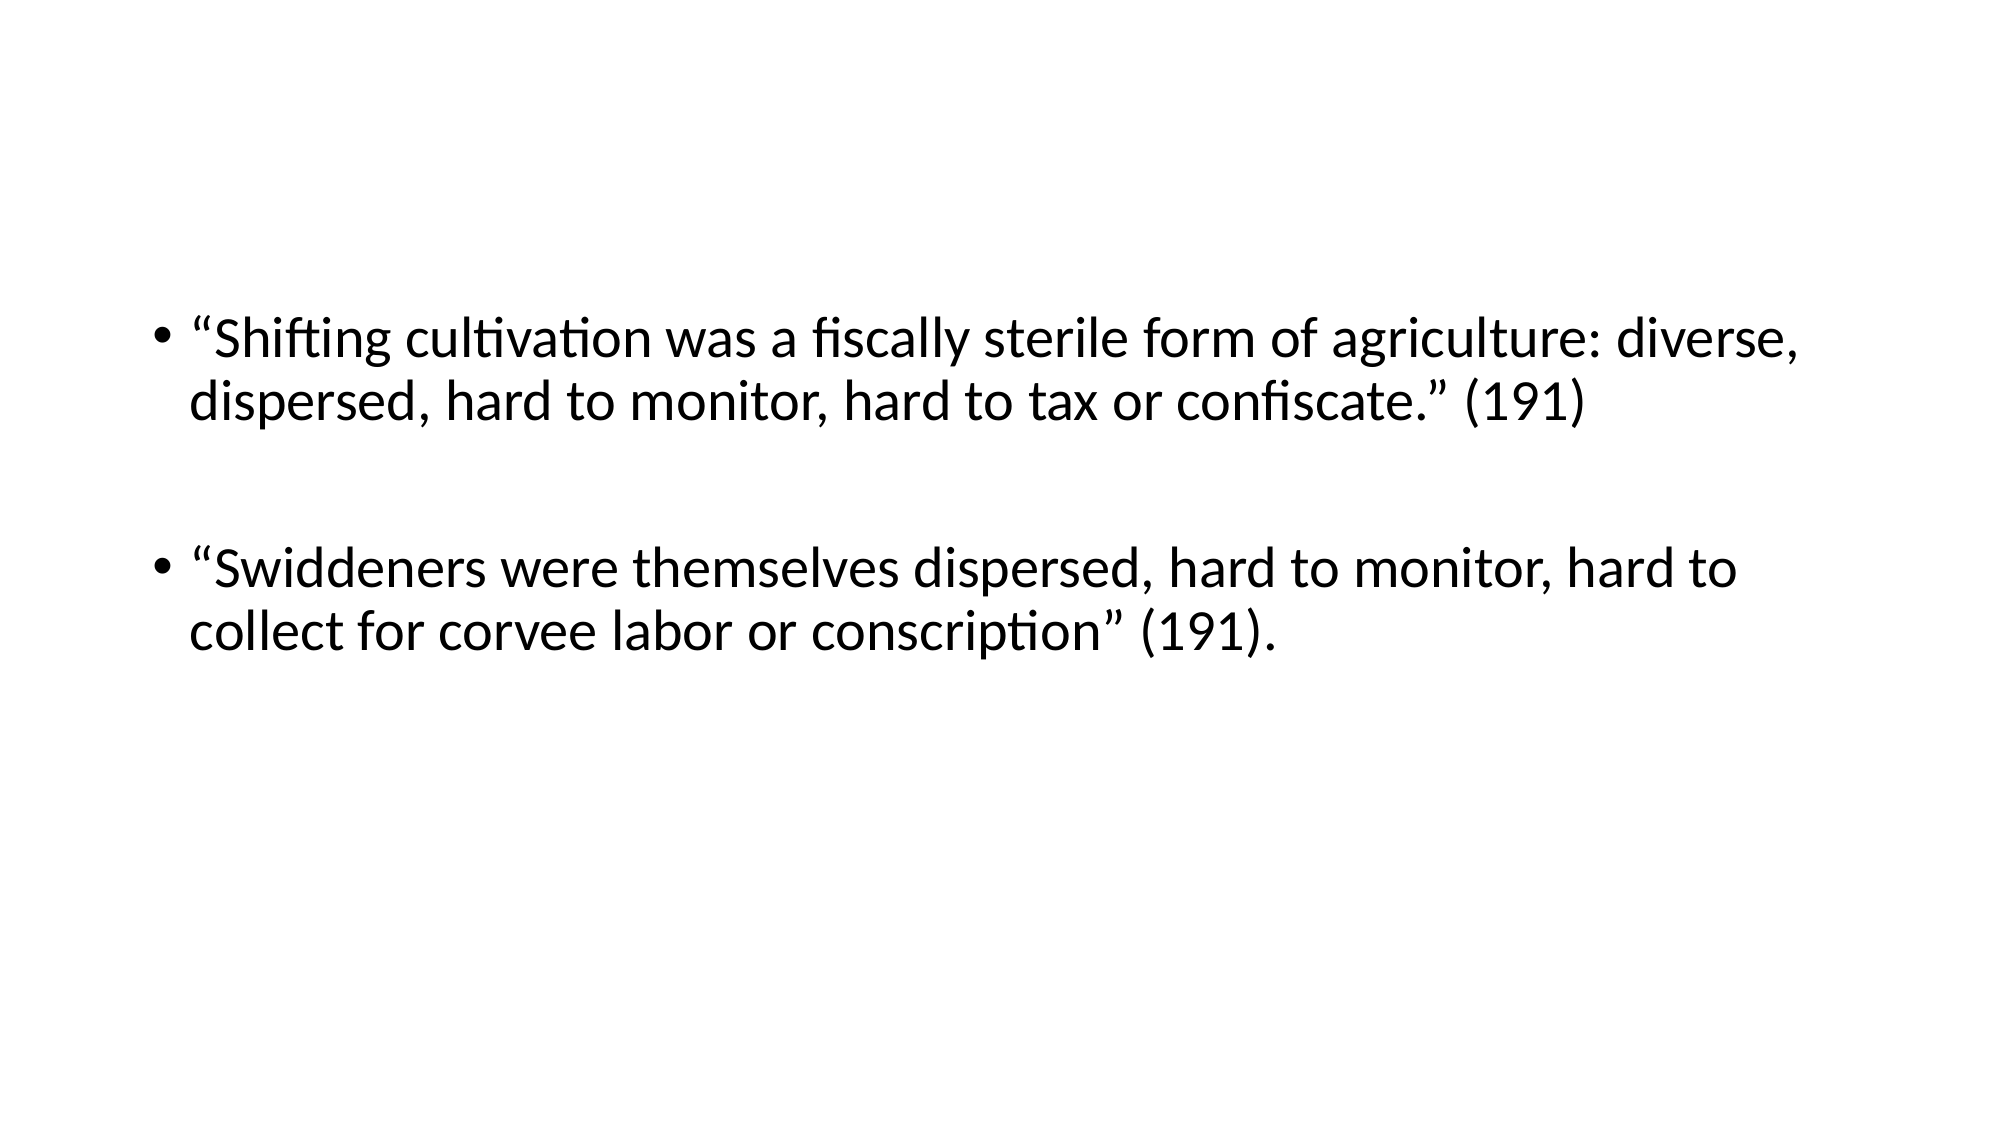

#
“Shifting cultivation was a fiscally sterile form of agriculture: diverse, dispersed, hard to monitor, hard to tax or confiscate.” (191)

“Swiddeners were themselves dispersed, hard to monitor, hard to collect for corvee labor or conscription” (191).